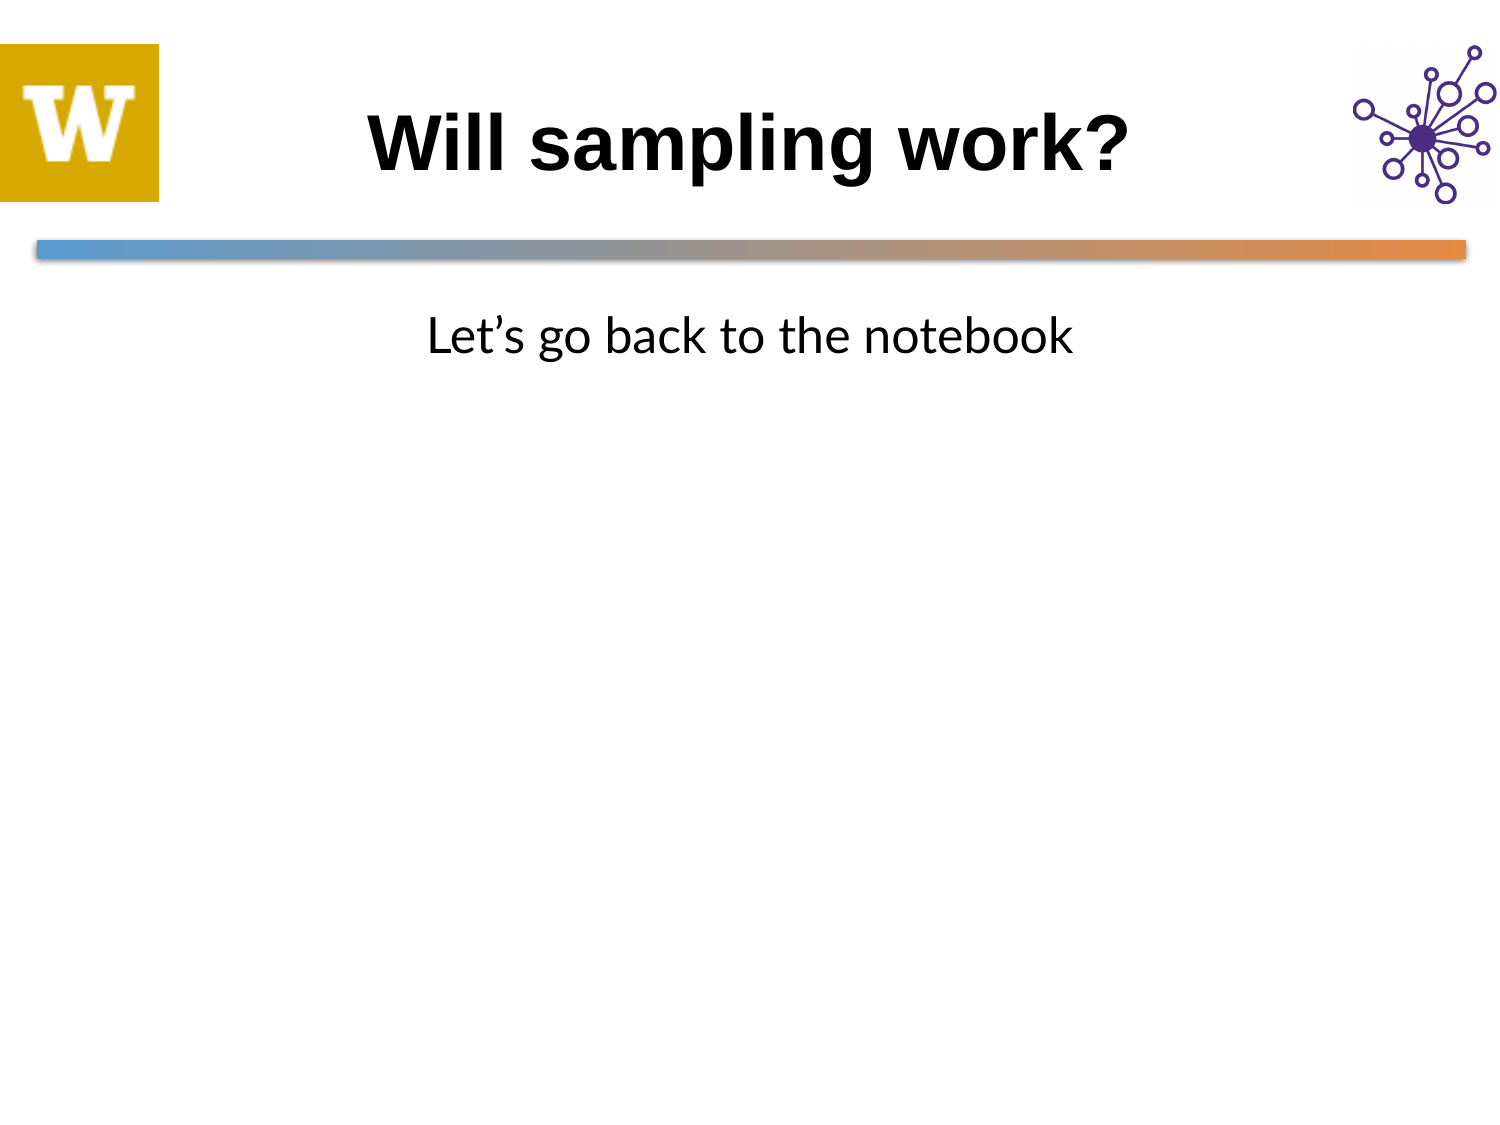

# Will sampling work?
Let’s go back to the notebook